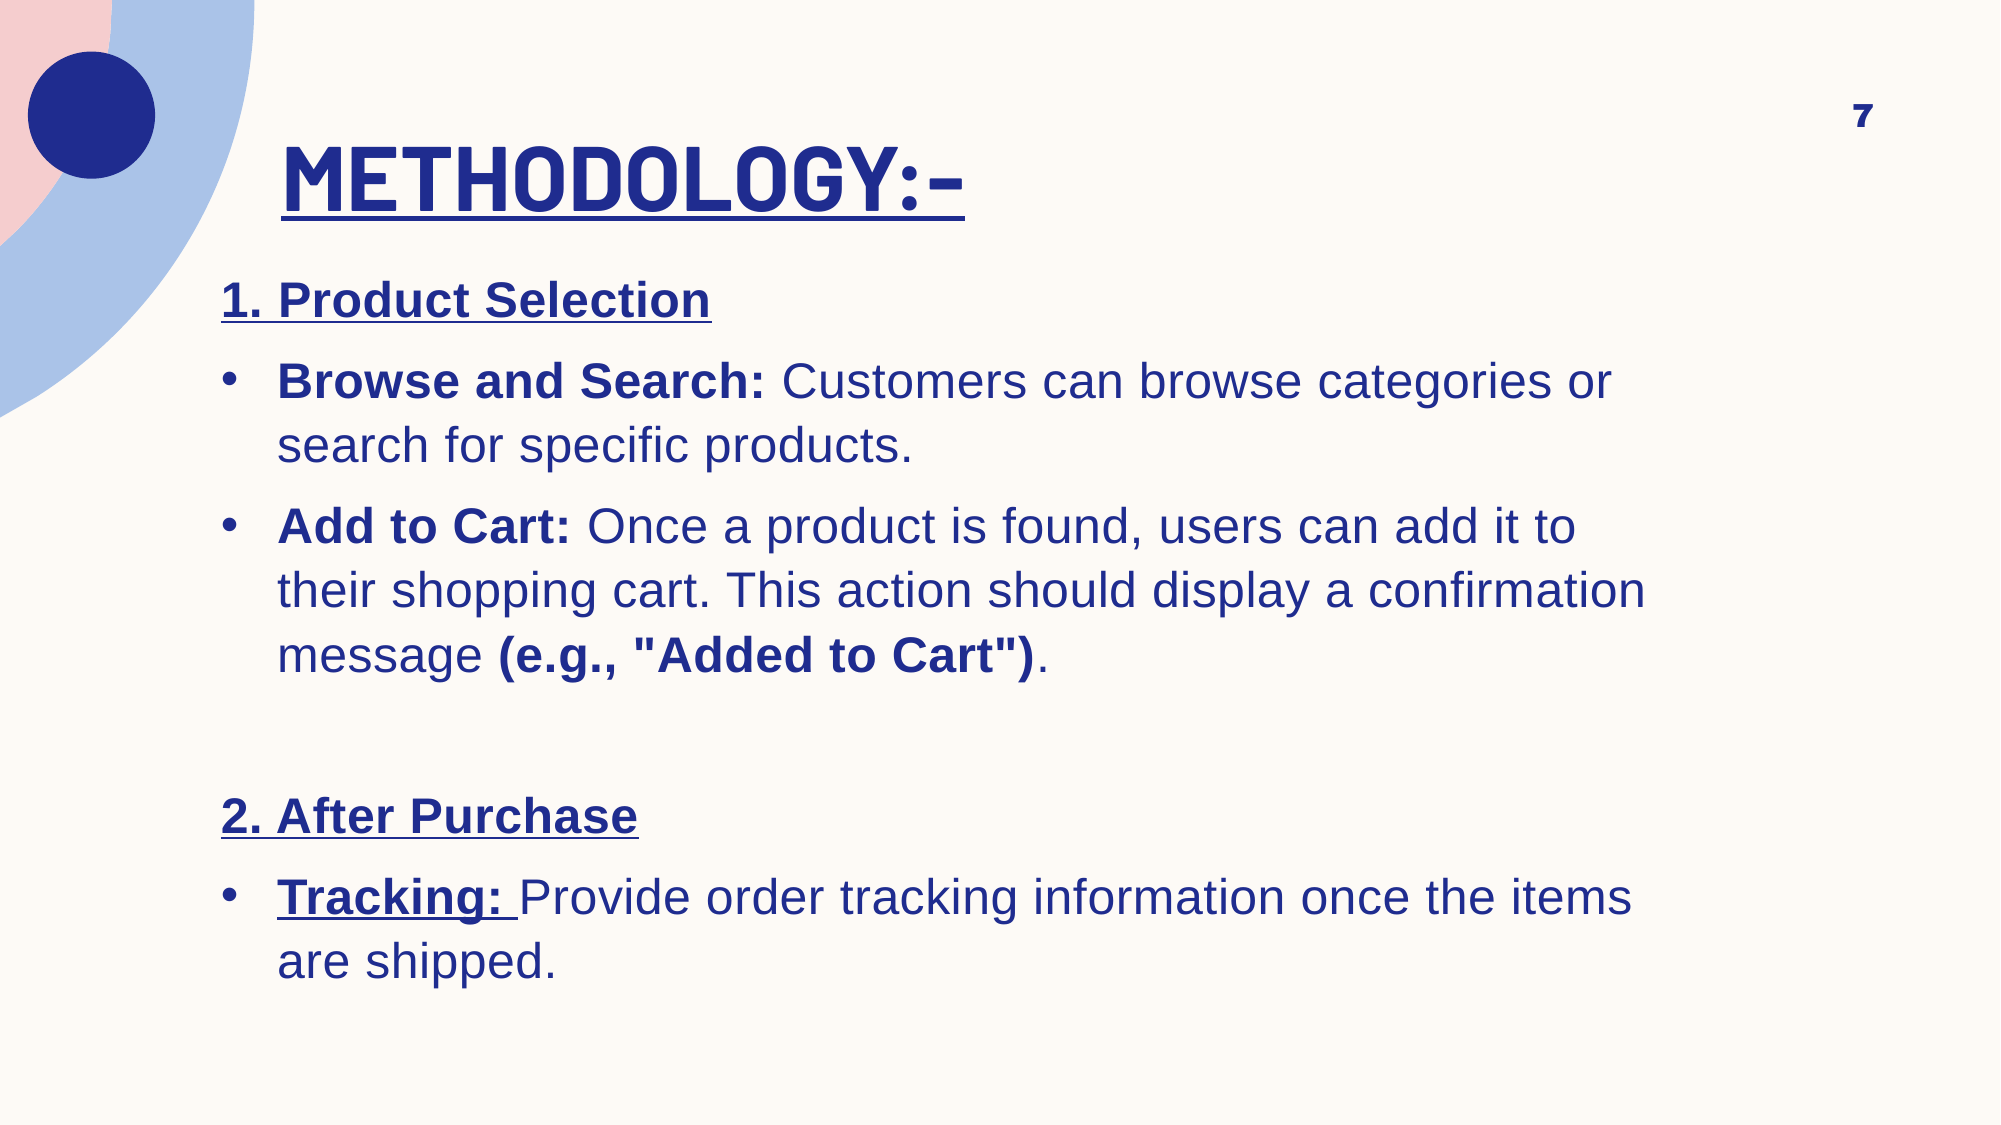

7
# METHODOLOGY:-
1. Product Selection
Browse and Search: Customers can browse categories or search for specific products.
Add to Cart: Once a product is found, users can add it to their shopping cart. This action should display a confirmation message (e.g., "Added to Cart").

2. After Purchase
Tracking: Provide order tracking information once the items are shipped.